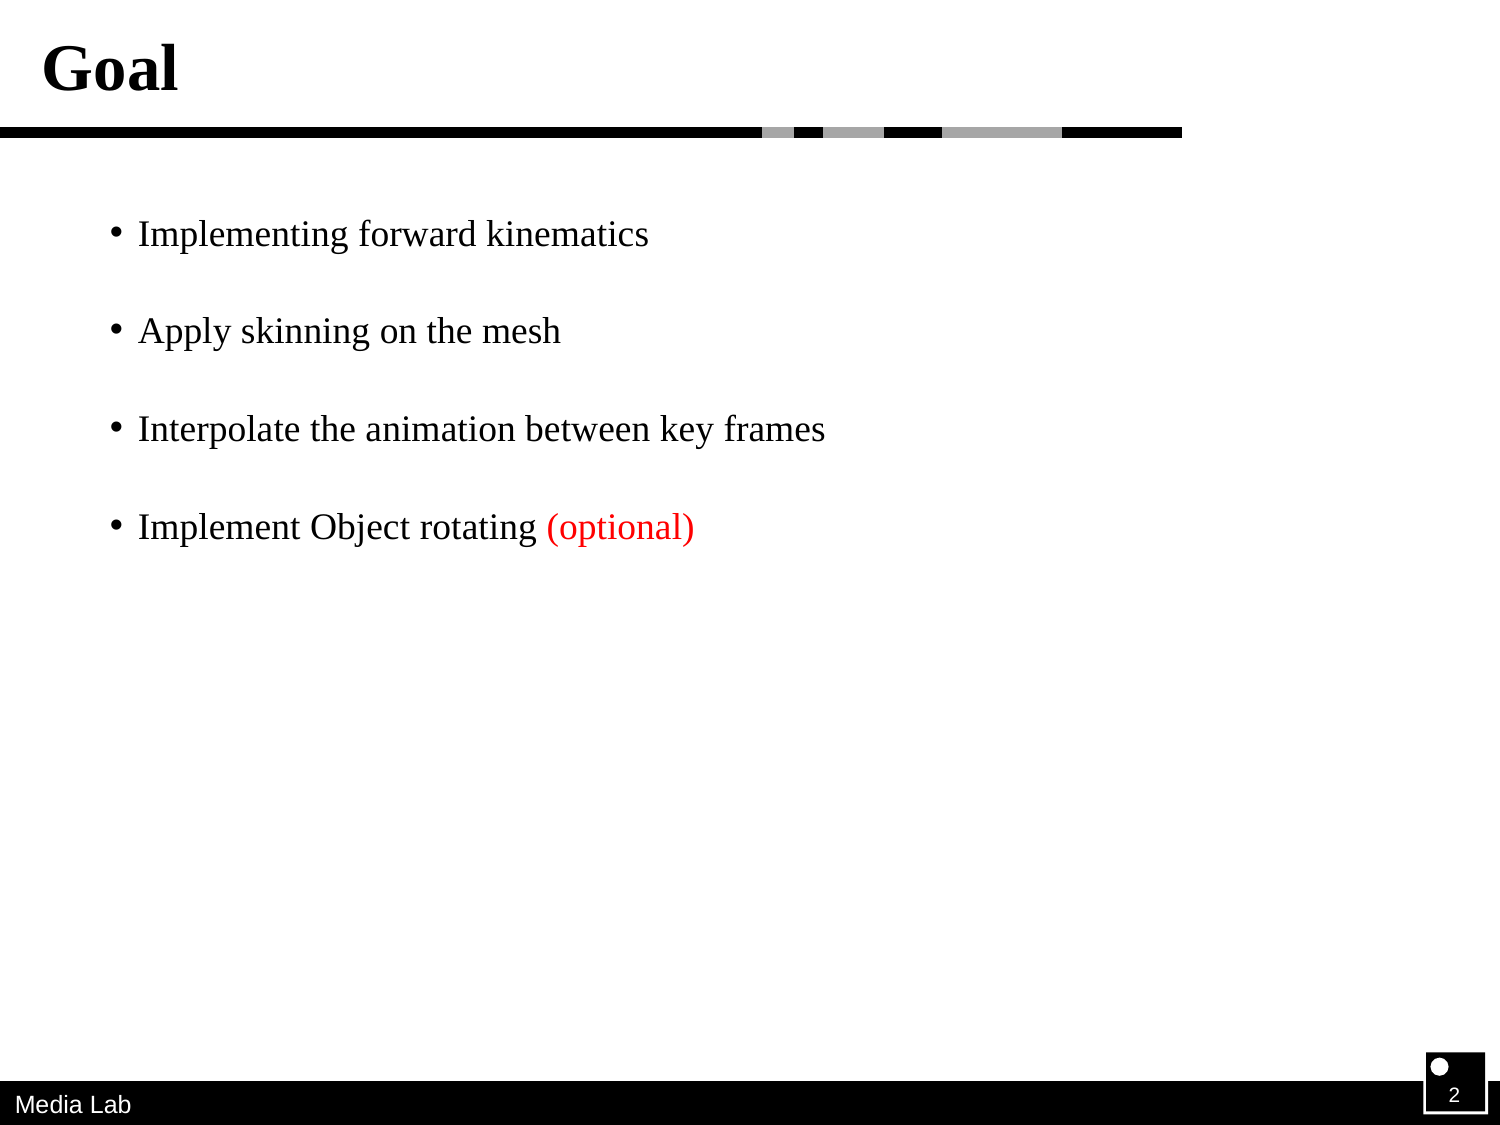

# Goal
Implementing forward kinematics
Apply skinning on the mesh
Interpolate the animation between key frames
Implement Object rotating (optional)
2